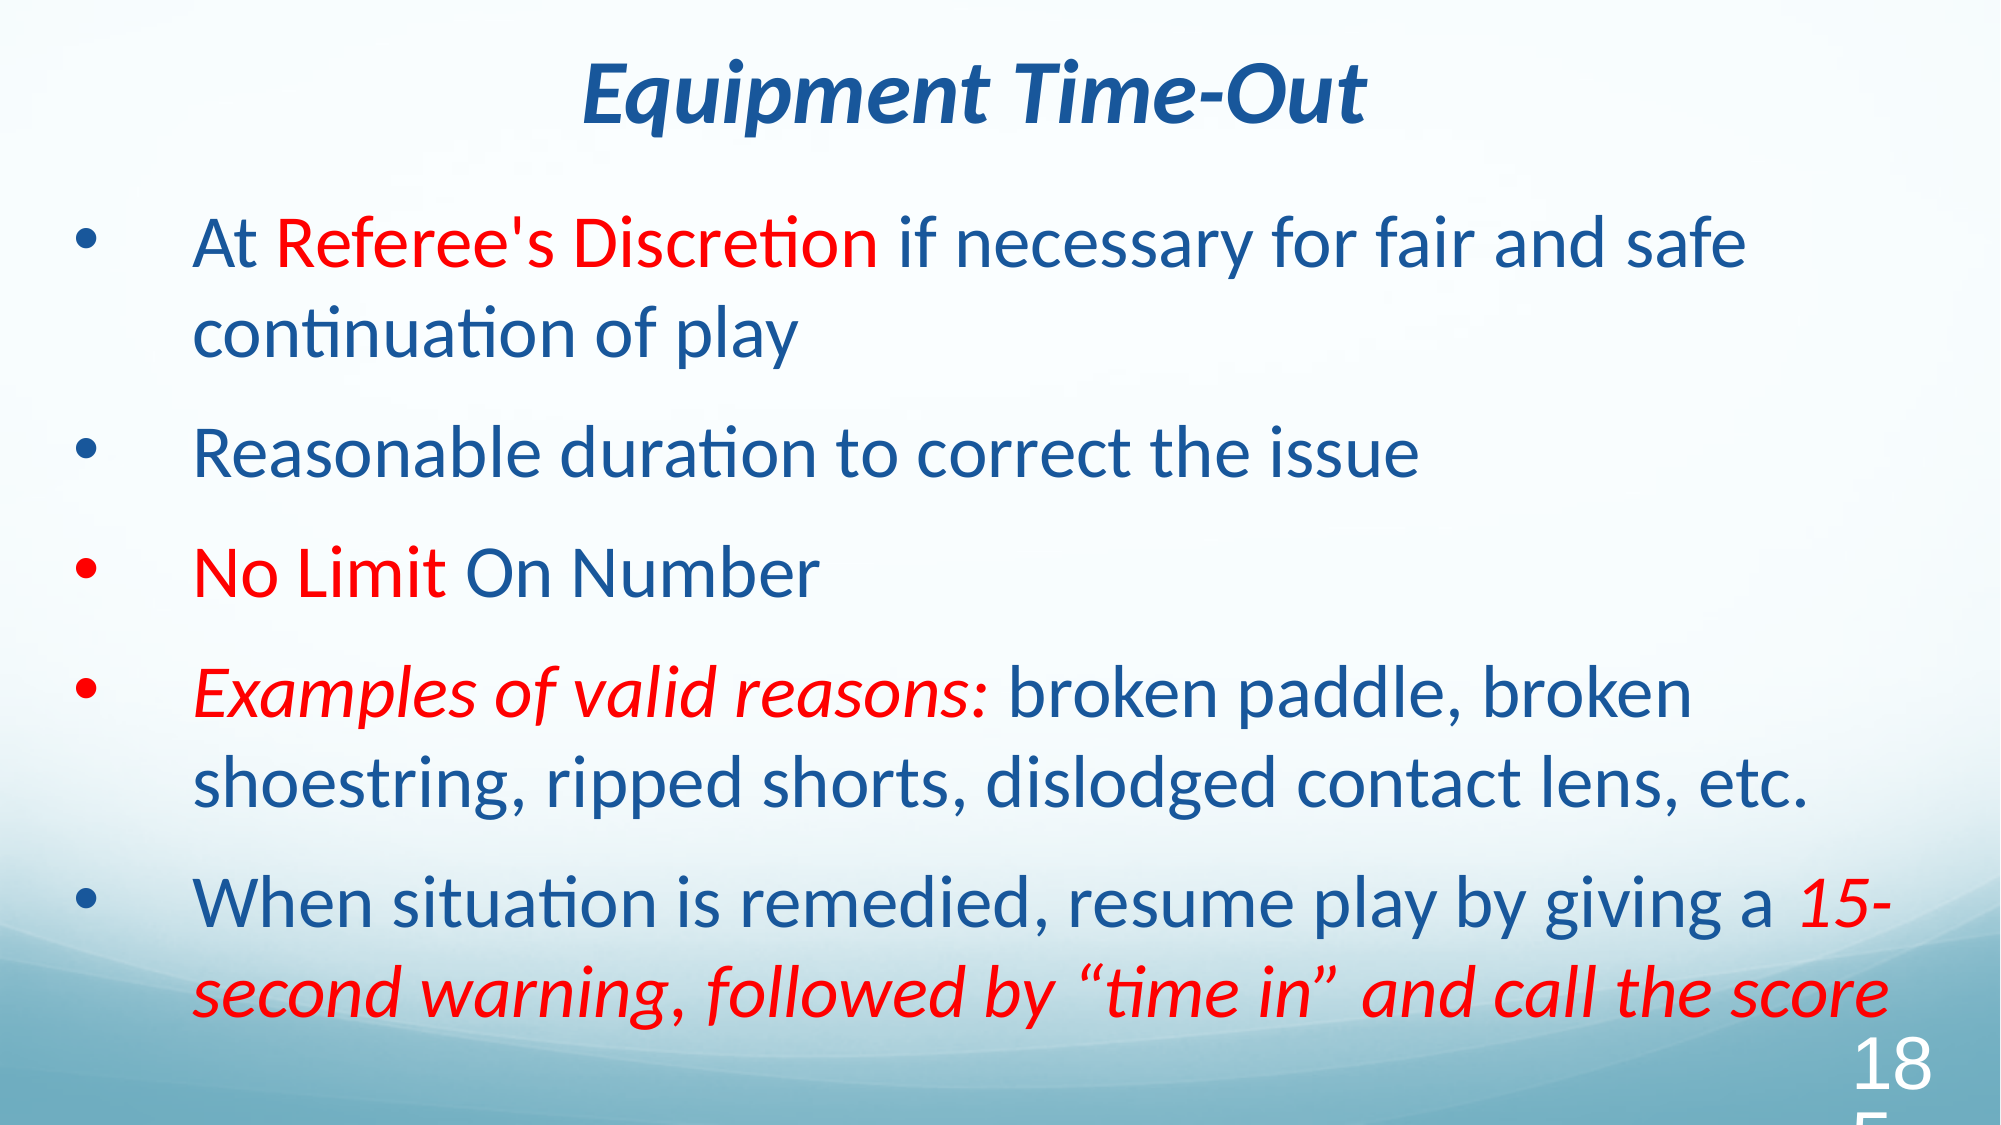

Equipment Time-Out

At Referee's Discretion if necessary for fair and safe continuation of play

Reasonable duration to correct the issue

No Limit On Number

Examples of valid reasons: broken paddle, broken shoestring, ripped shorts, dislodged contact lens, etc.

When situation is remedied, resume play by giving a 15-second warning, followed by “time in” and call the score
185